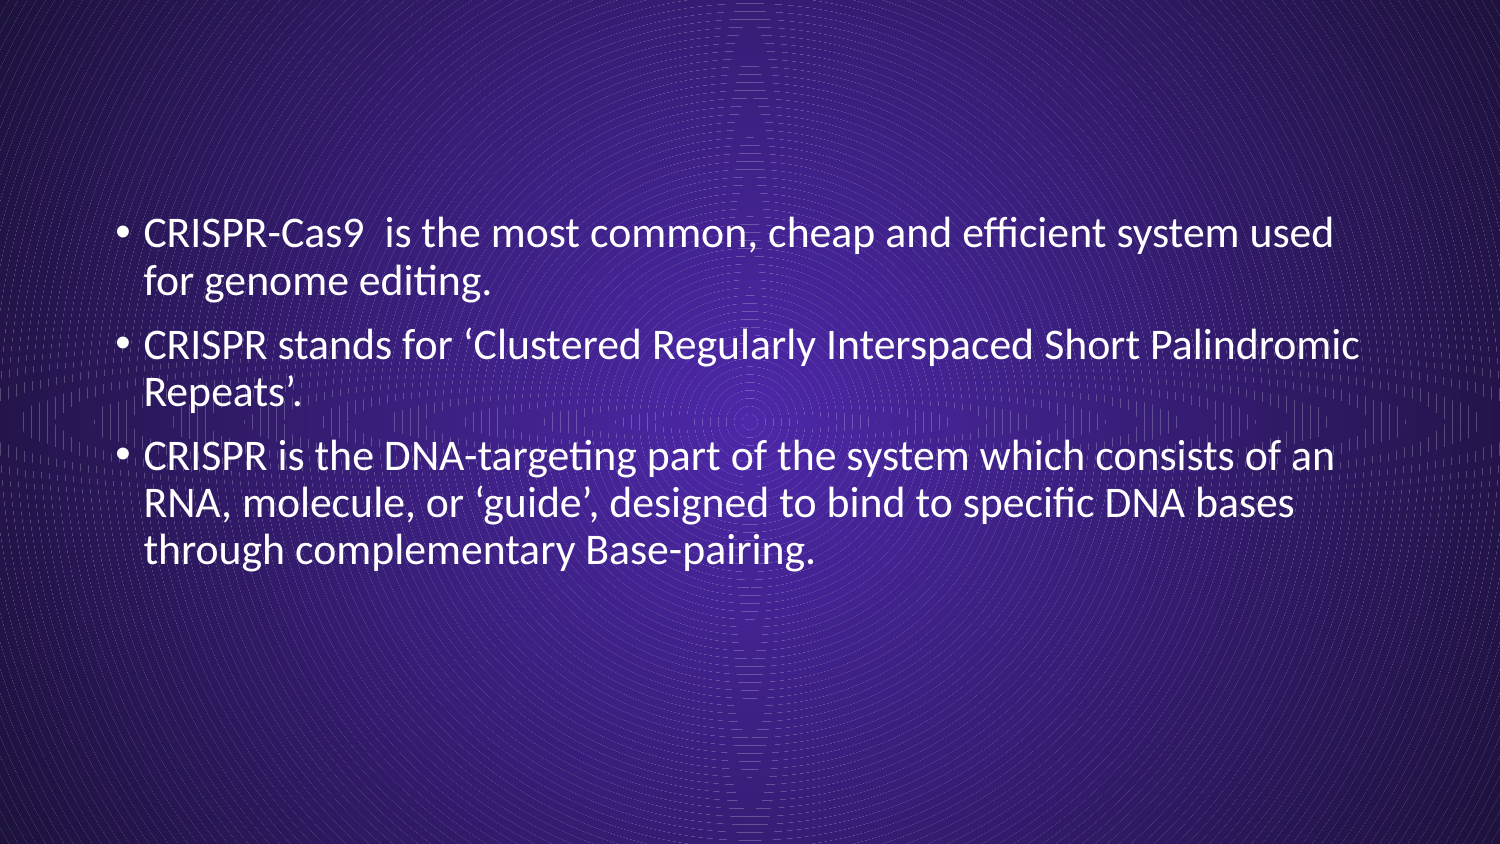

CRISPR-Cas9  is the most common, cheap and efficient system used for genome editing.
CRISPR stands for ‘Clustered Regularly Interspaced Short Palindromic Repeats’.
CRISPR is the DNA-targeting part of the system which consists of an RNA, molecule, or ‘guide’, designed to bind to specific DNA bases through complementary Base-pairing.